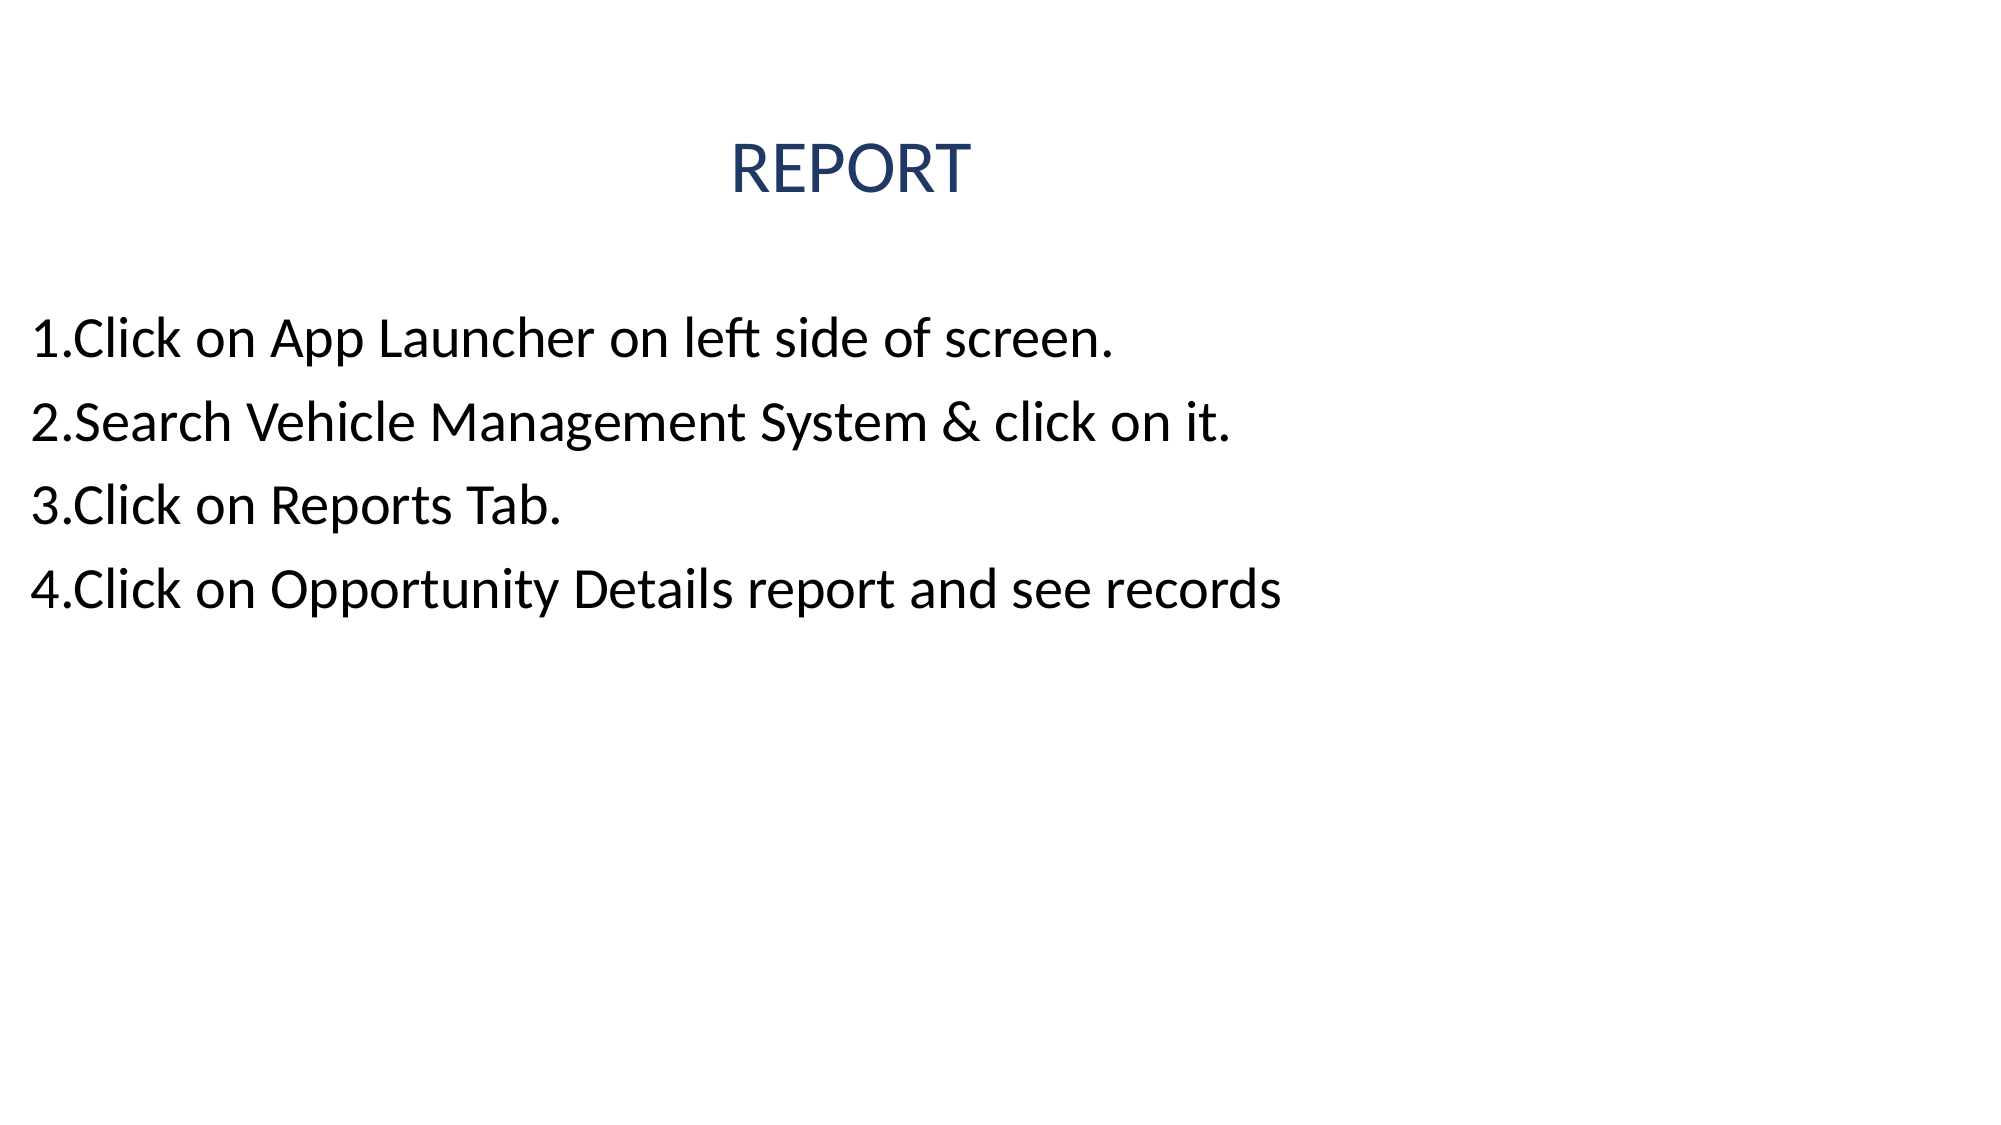

# REPORT
1.Click on App Launcher on left side of screen.
2.Search Vehicle Management System & click on it.
3.Click on Reports Tab.
4.Click on Opportunity Details report and see records